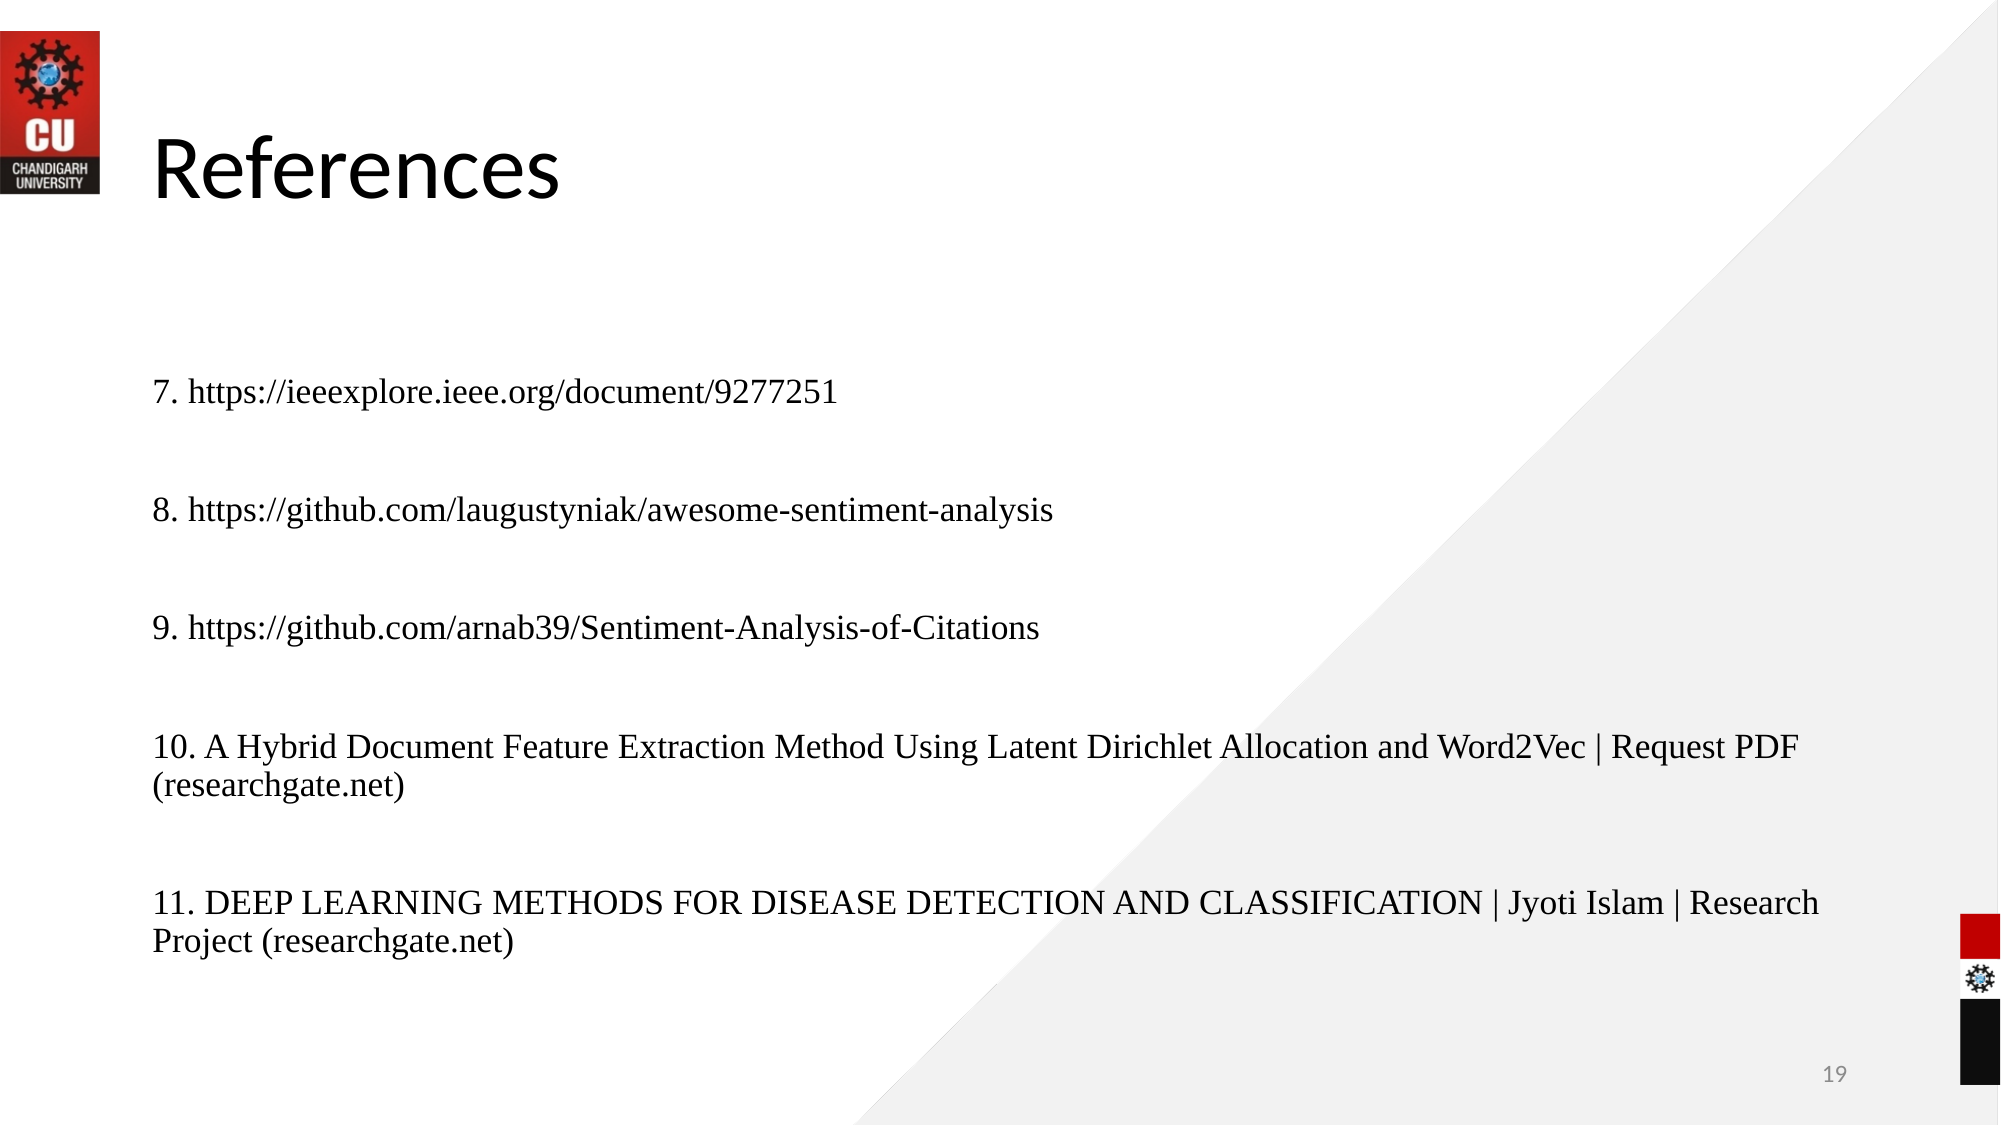

# References

7. https://ieeexplore.ieee.org/document/9277251

8. https://github.com/laugustyniak/awesome-sentiment-analysis

9. https://github.com/arnab39/Sentiment-Analysis-of-Citations

10. A Hybrid Document Feature Extraction Method Using Latent Dirichlet Allocation and Word2Vec | Request PDF (researchgate.net)

11. DEEP LEARNING METHODS FOR DISEASE DETECTION AND CLASSIFICATION | Jyoti Islam | Research Project (researchgate.net)
19